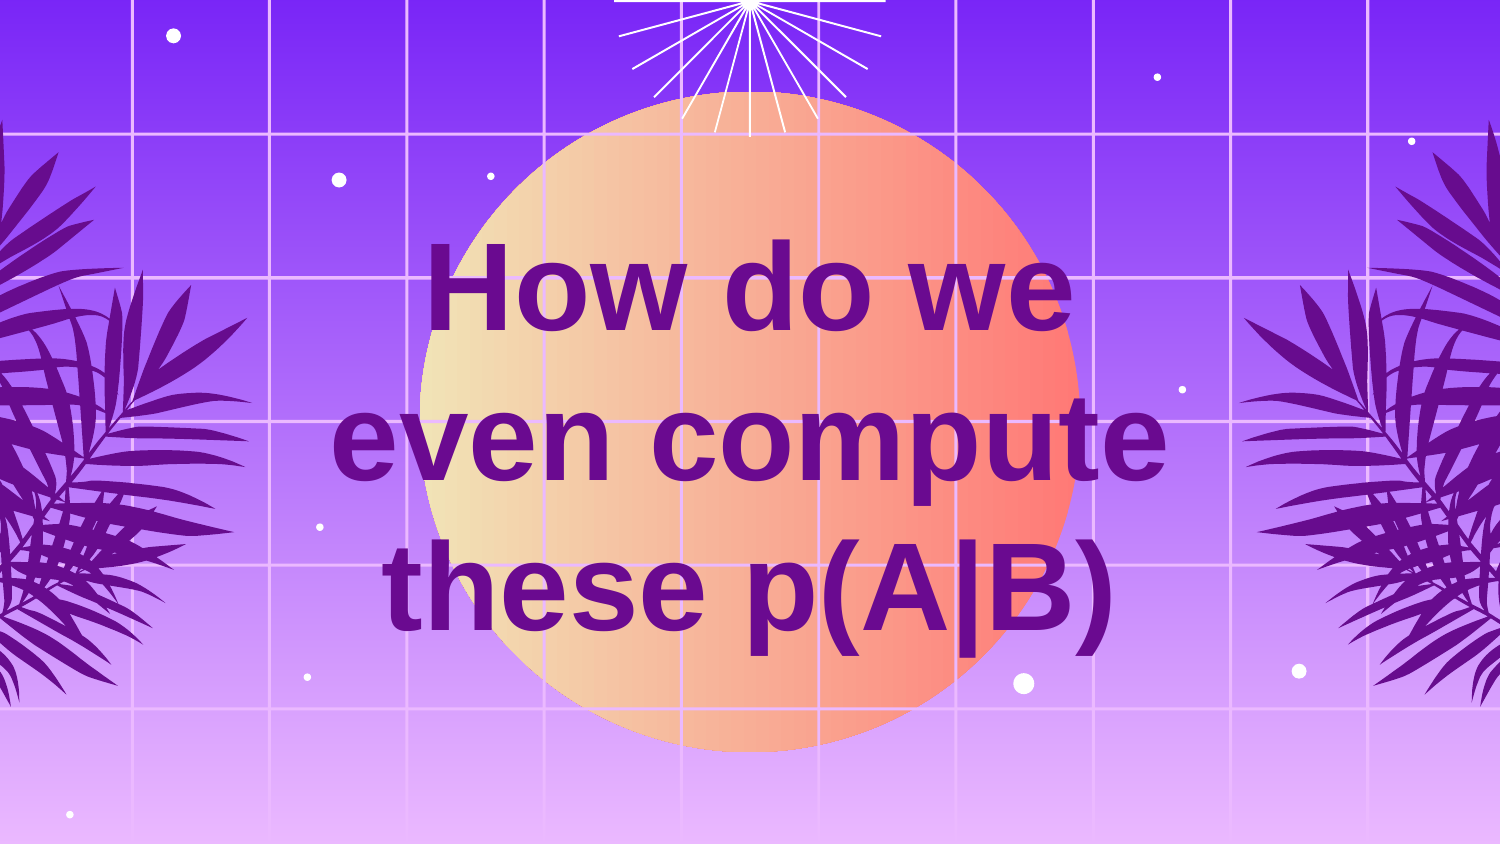

# How do we even compute these p(A|B)